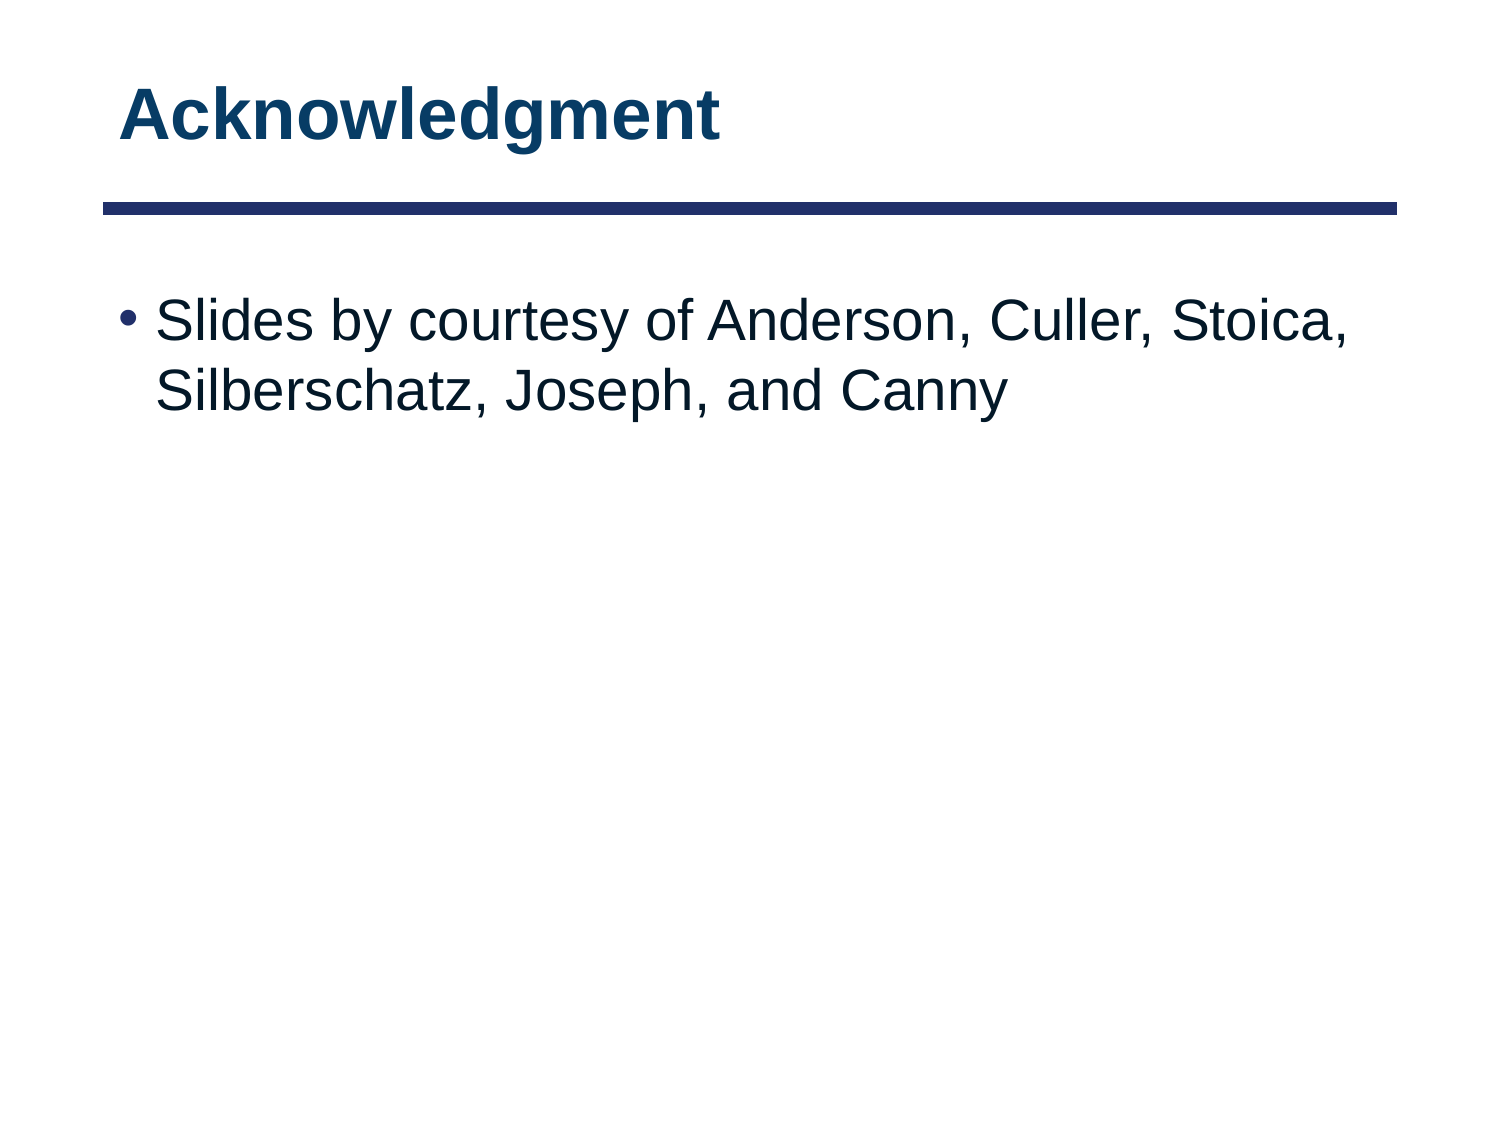

# Acknowledgment
Slides by courtesy of Anderson, Culler, Stoica, Silberschatz, Joseph, and Canny